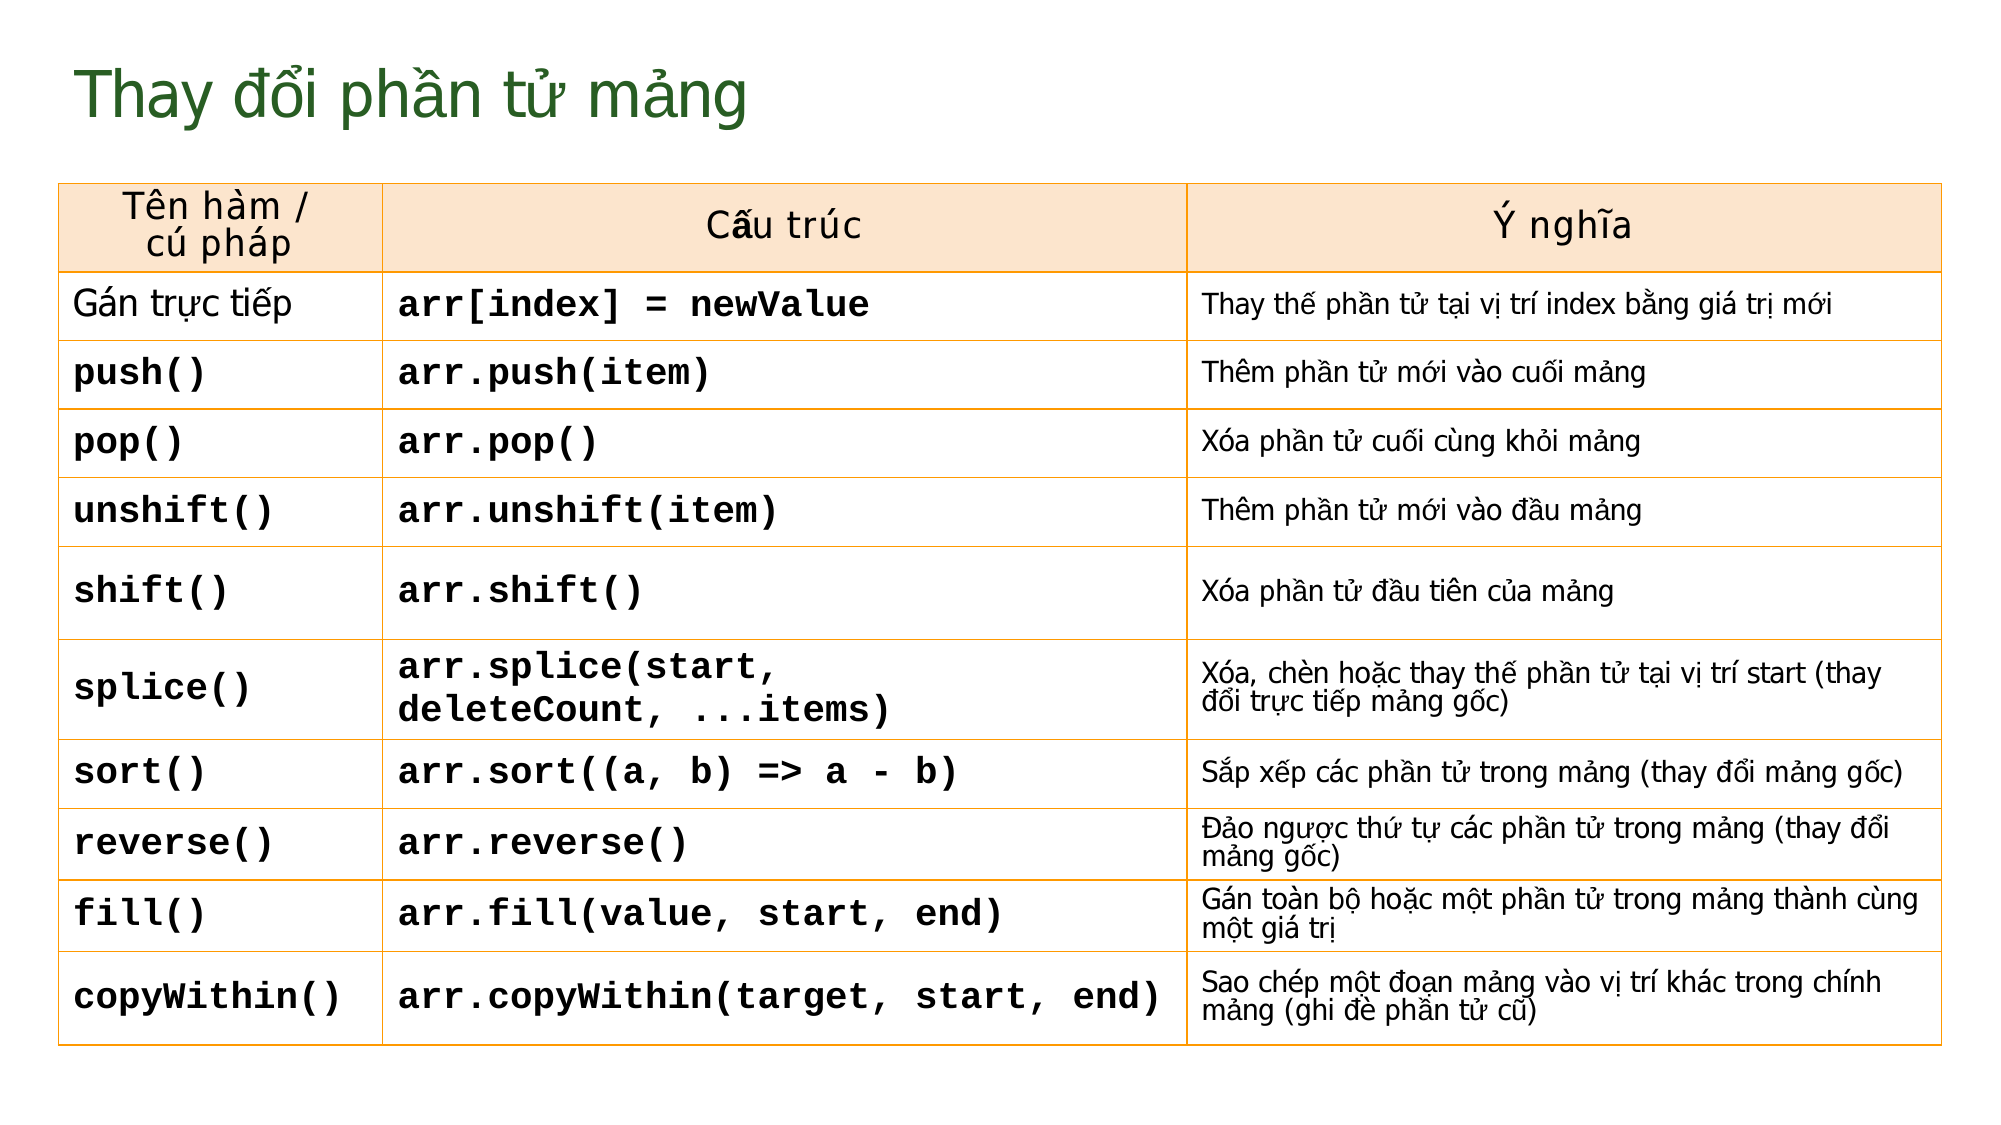

# Thay đổi phần tử mảng
| Tên hàm / cú pháp | Cấu trúc | Ý nghĩa |
| --- | --- | --- |
| Gán trực tiếp | arr[index] = newValue | Thay thế phần tử tại vị trí index bằng giá trị mới |
| push() | arr.push(item) | Thêm phần tử mới vào cuối mảng |
| pop() | arr.pop() | Xóa phần tử cuối cùng khỏi mảng |
| unshift() | arr.unshift(item) | Thêm phần tử mới vào đầu mảng |
| shift() | arr.shift() | Xóa phần tử đầu tiên của mảng |
| splice() | arr.splice(start, deleteCount, ...items) | Xóa, chèn hoặc thay thế phần tử tại vị trí start (thay đổi trực tiếp mảng gốc) |
| sort() | arr.sort((a, b) => a - b) | Sắp xếp các phần tử trong mảng (thay đổi mảng gốc) |
| reverse() | arr.reverse() | Đảo ngược thứ tự các phần tử trong mảng (thay đổi mảng gốc) |
| fill() | arr.fill(value, start, end) | Gán toàn bộ hoặc một phần tử trong mảng thành cùng một giá trị |
| copyWithin() | arr.copyWithin(target, start, end) | Sao chép một đoạn mảng vào vị trí khác trong chính mảng (ghi đè phần tử cũ) |